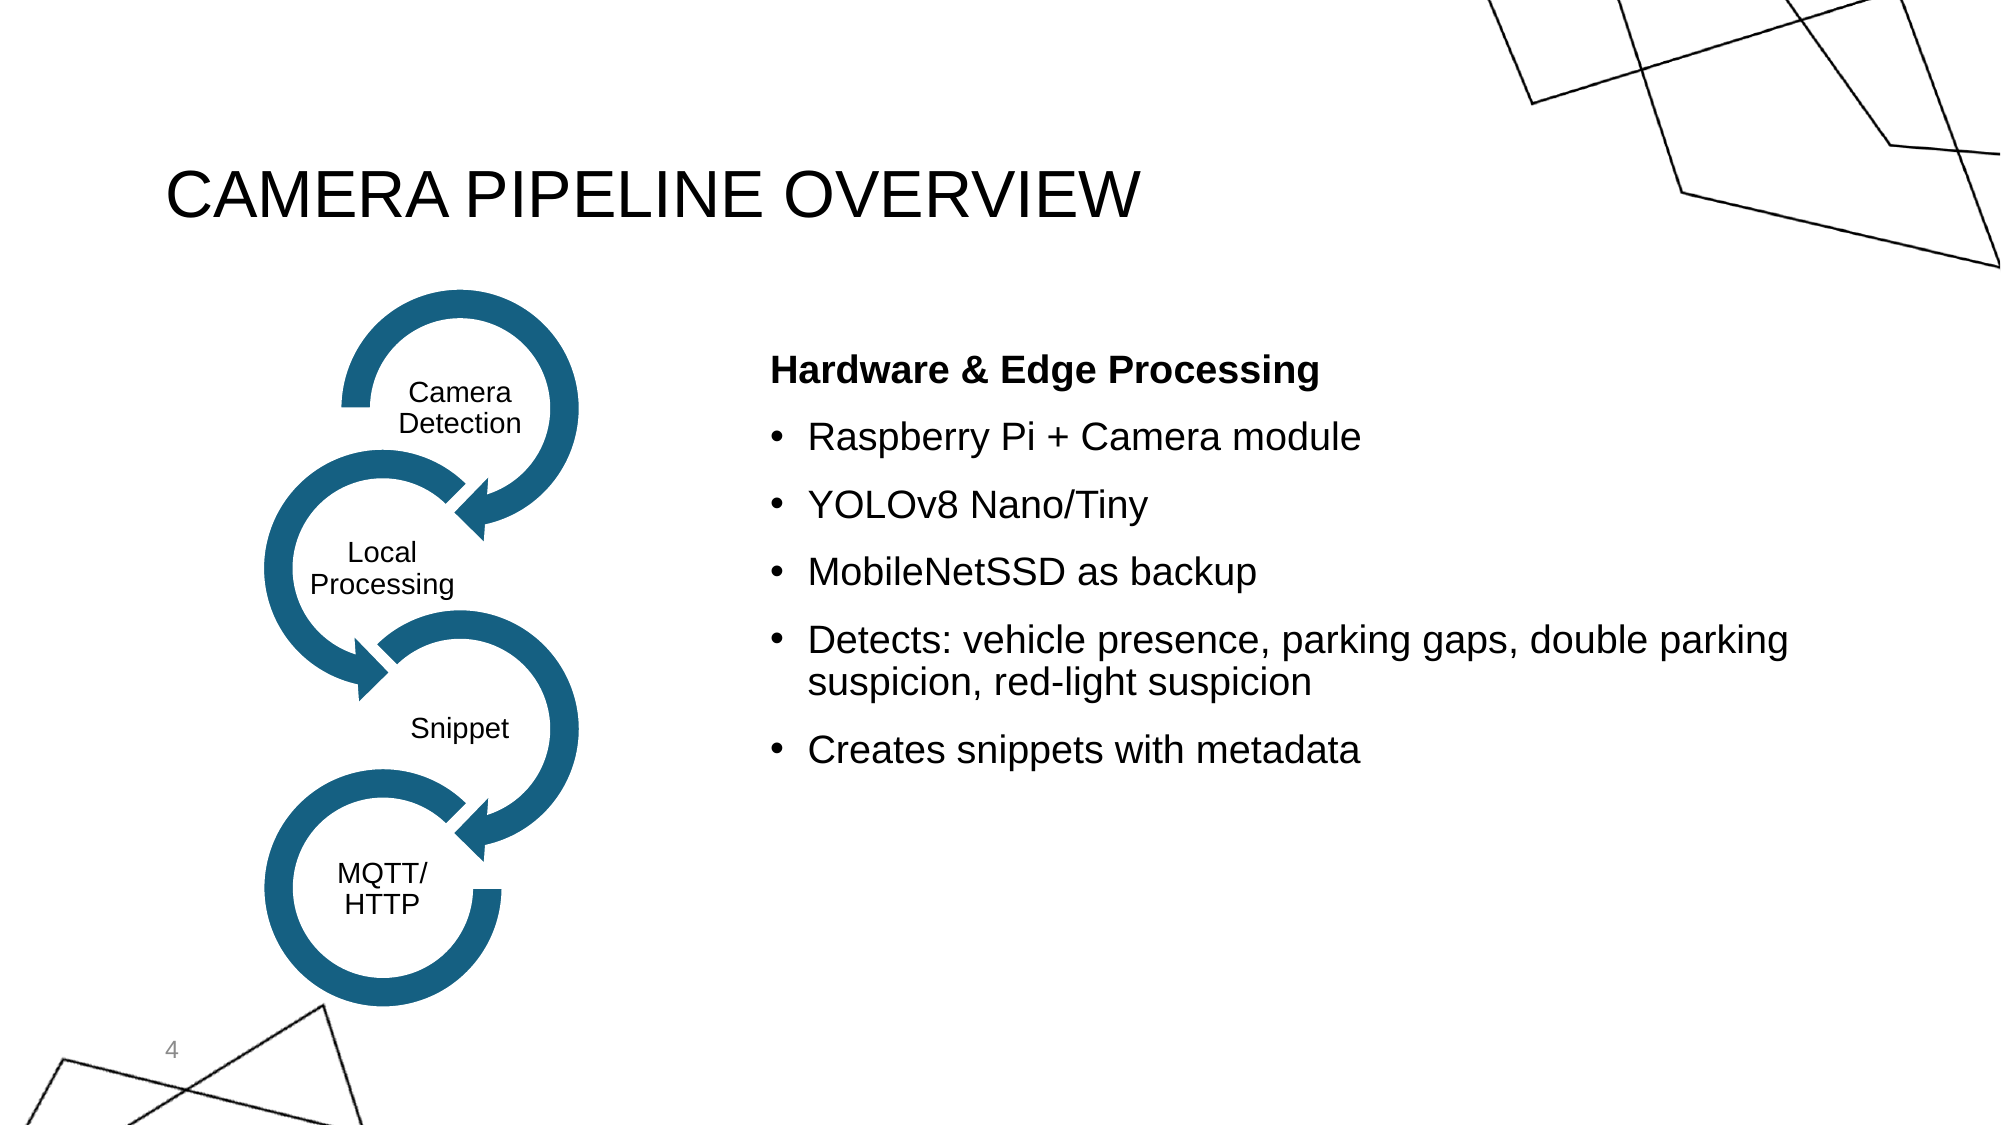

# CAMERA PIPELINE OVERVIEW
Camera Detection
Local Processing
Snippet
MQTT/HTTP

Hardware & Edge Processing
Raspberry Pi + Camera module
YOLOv8 Nano/Tiny
MobileNetSSD as backup
Detects: vehicle presence, parking gaps, double parking suspicion, red-light suspicion
Creates snippets with metadata

4